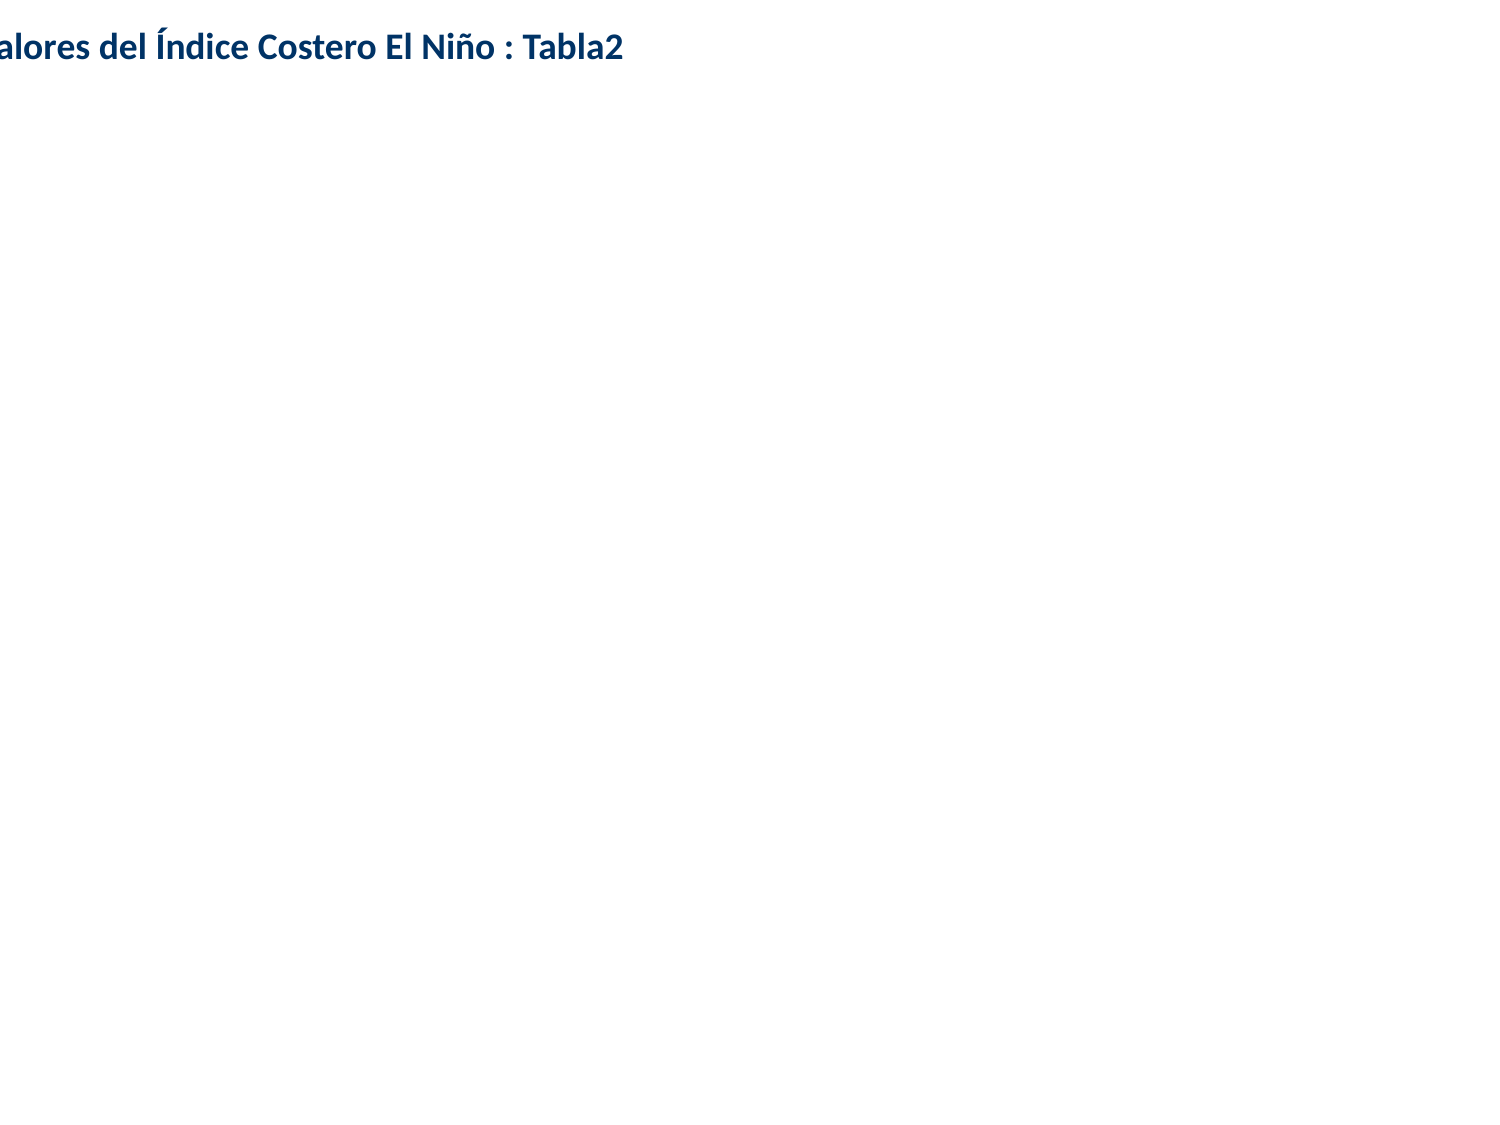

Valores del Índice Costero El Niño : Tabla2